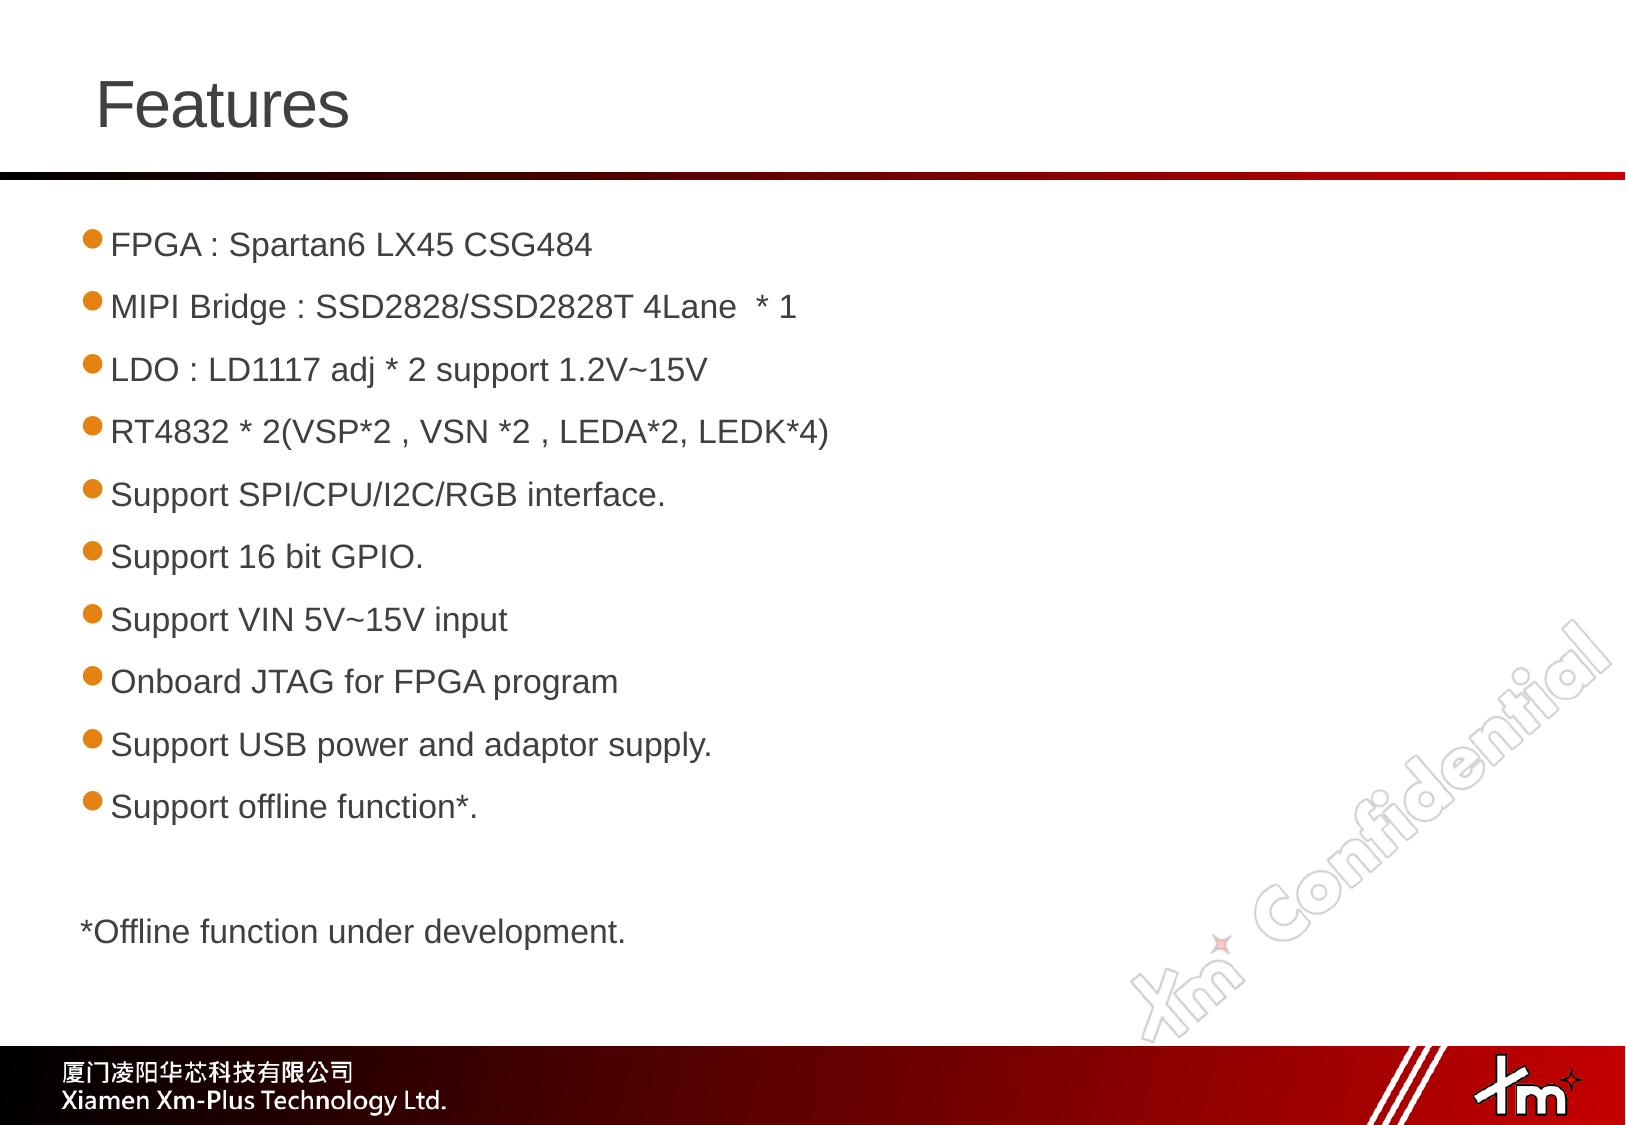

# Features
FPGA : Spartan6 LX45 CSG484
MIPI Bridge : SSD2828/SSD2828T 4Lane  * 1
LDO : LD1117 adj * 2 support 1.2V~15V
RT4832 * 2(VSP*2 , VSN *2 , LEDA*2, LEDK*4)
Support SPI/CPU/I2C/RGB interface.
Support 16 bit GPIO.
Support VIN 5V~15V input
Onboard JTAG for FPGA program
Support USB power and adaptor supply.
Support offline function*.

*Offline function under development.

5